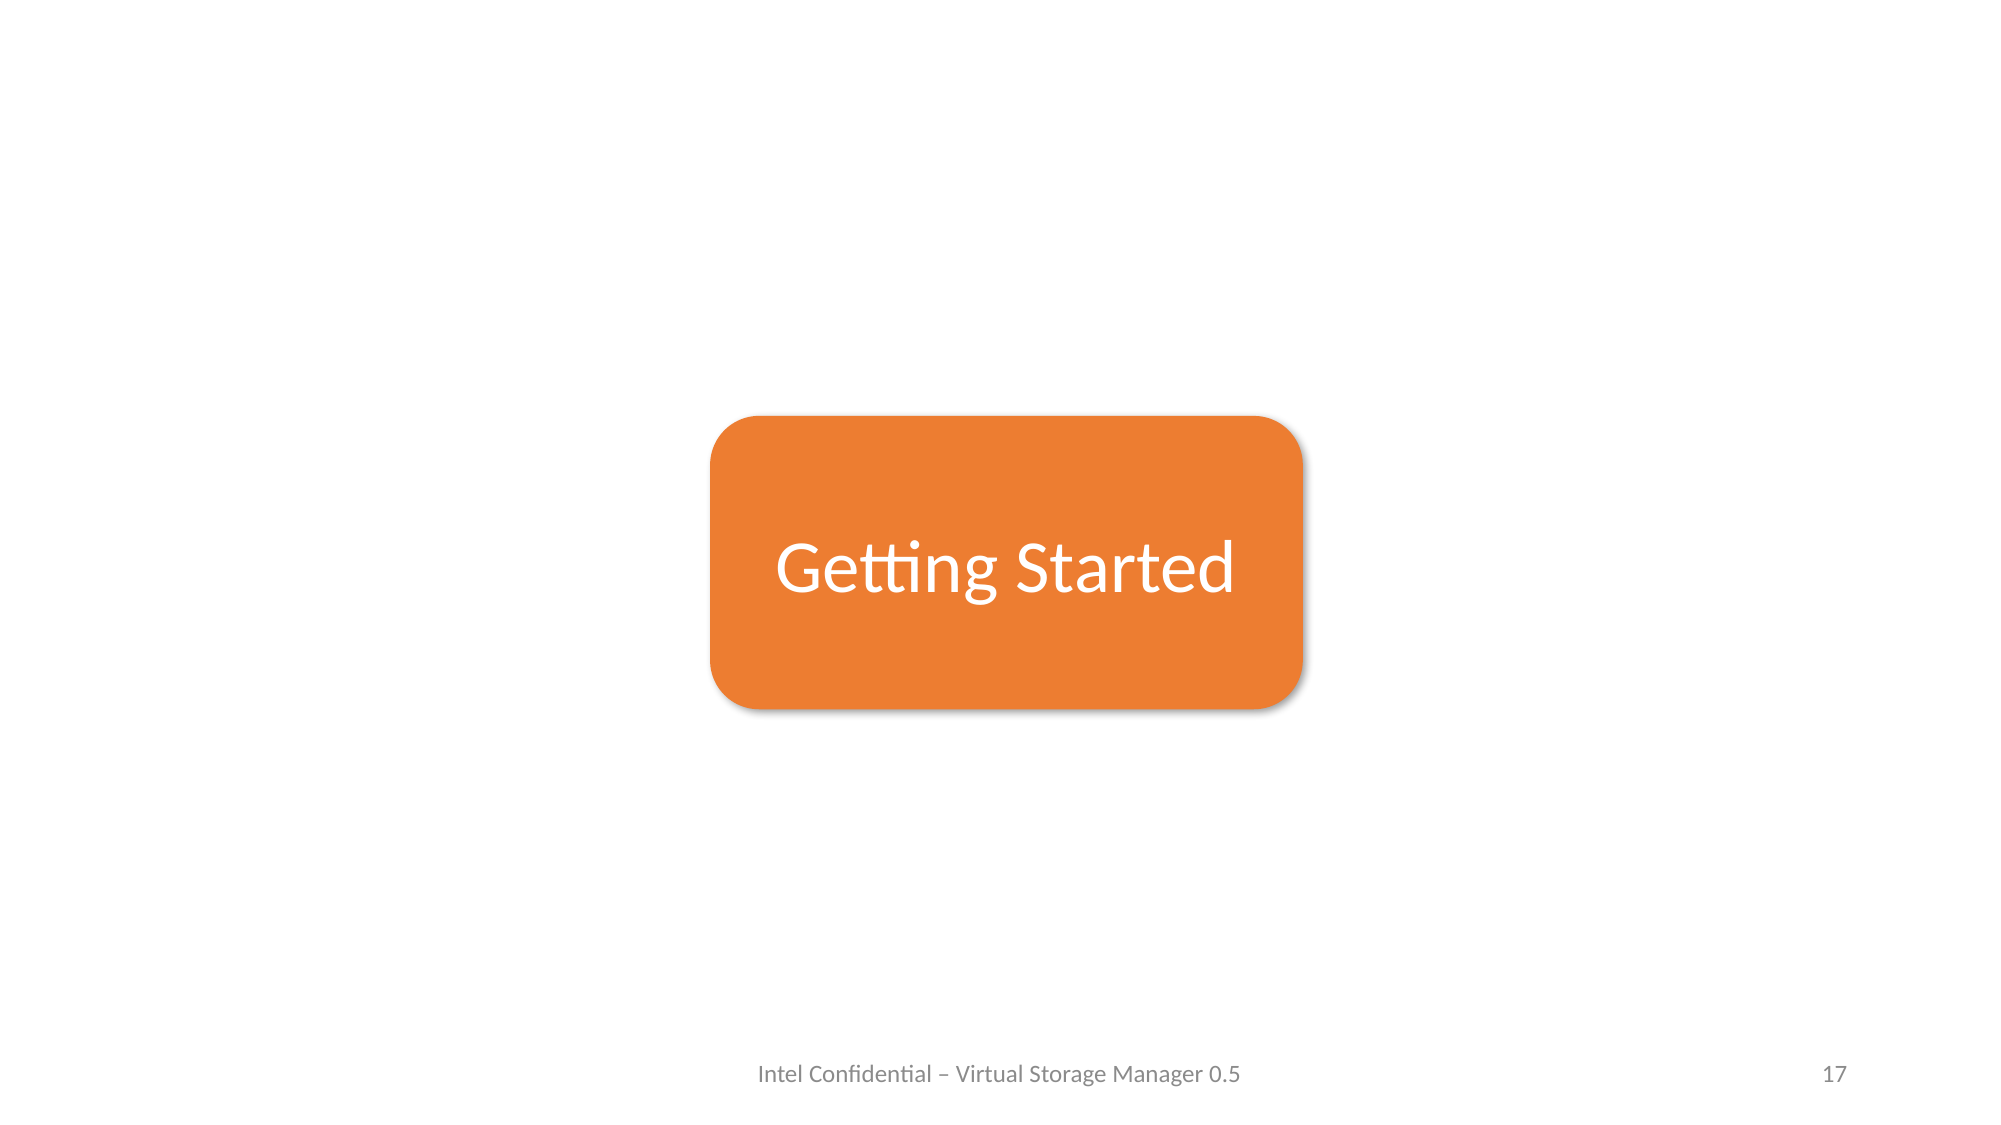

Getting Started
Intel Confidential – Virtual Storage Manager 0.5
17